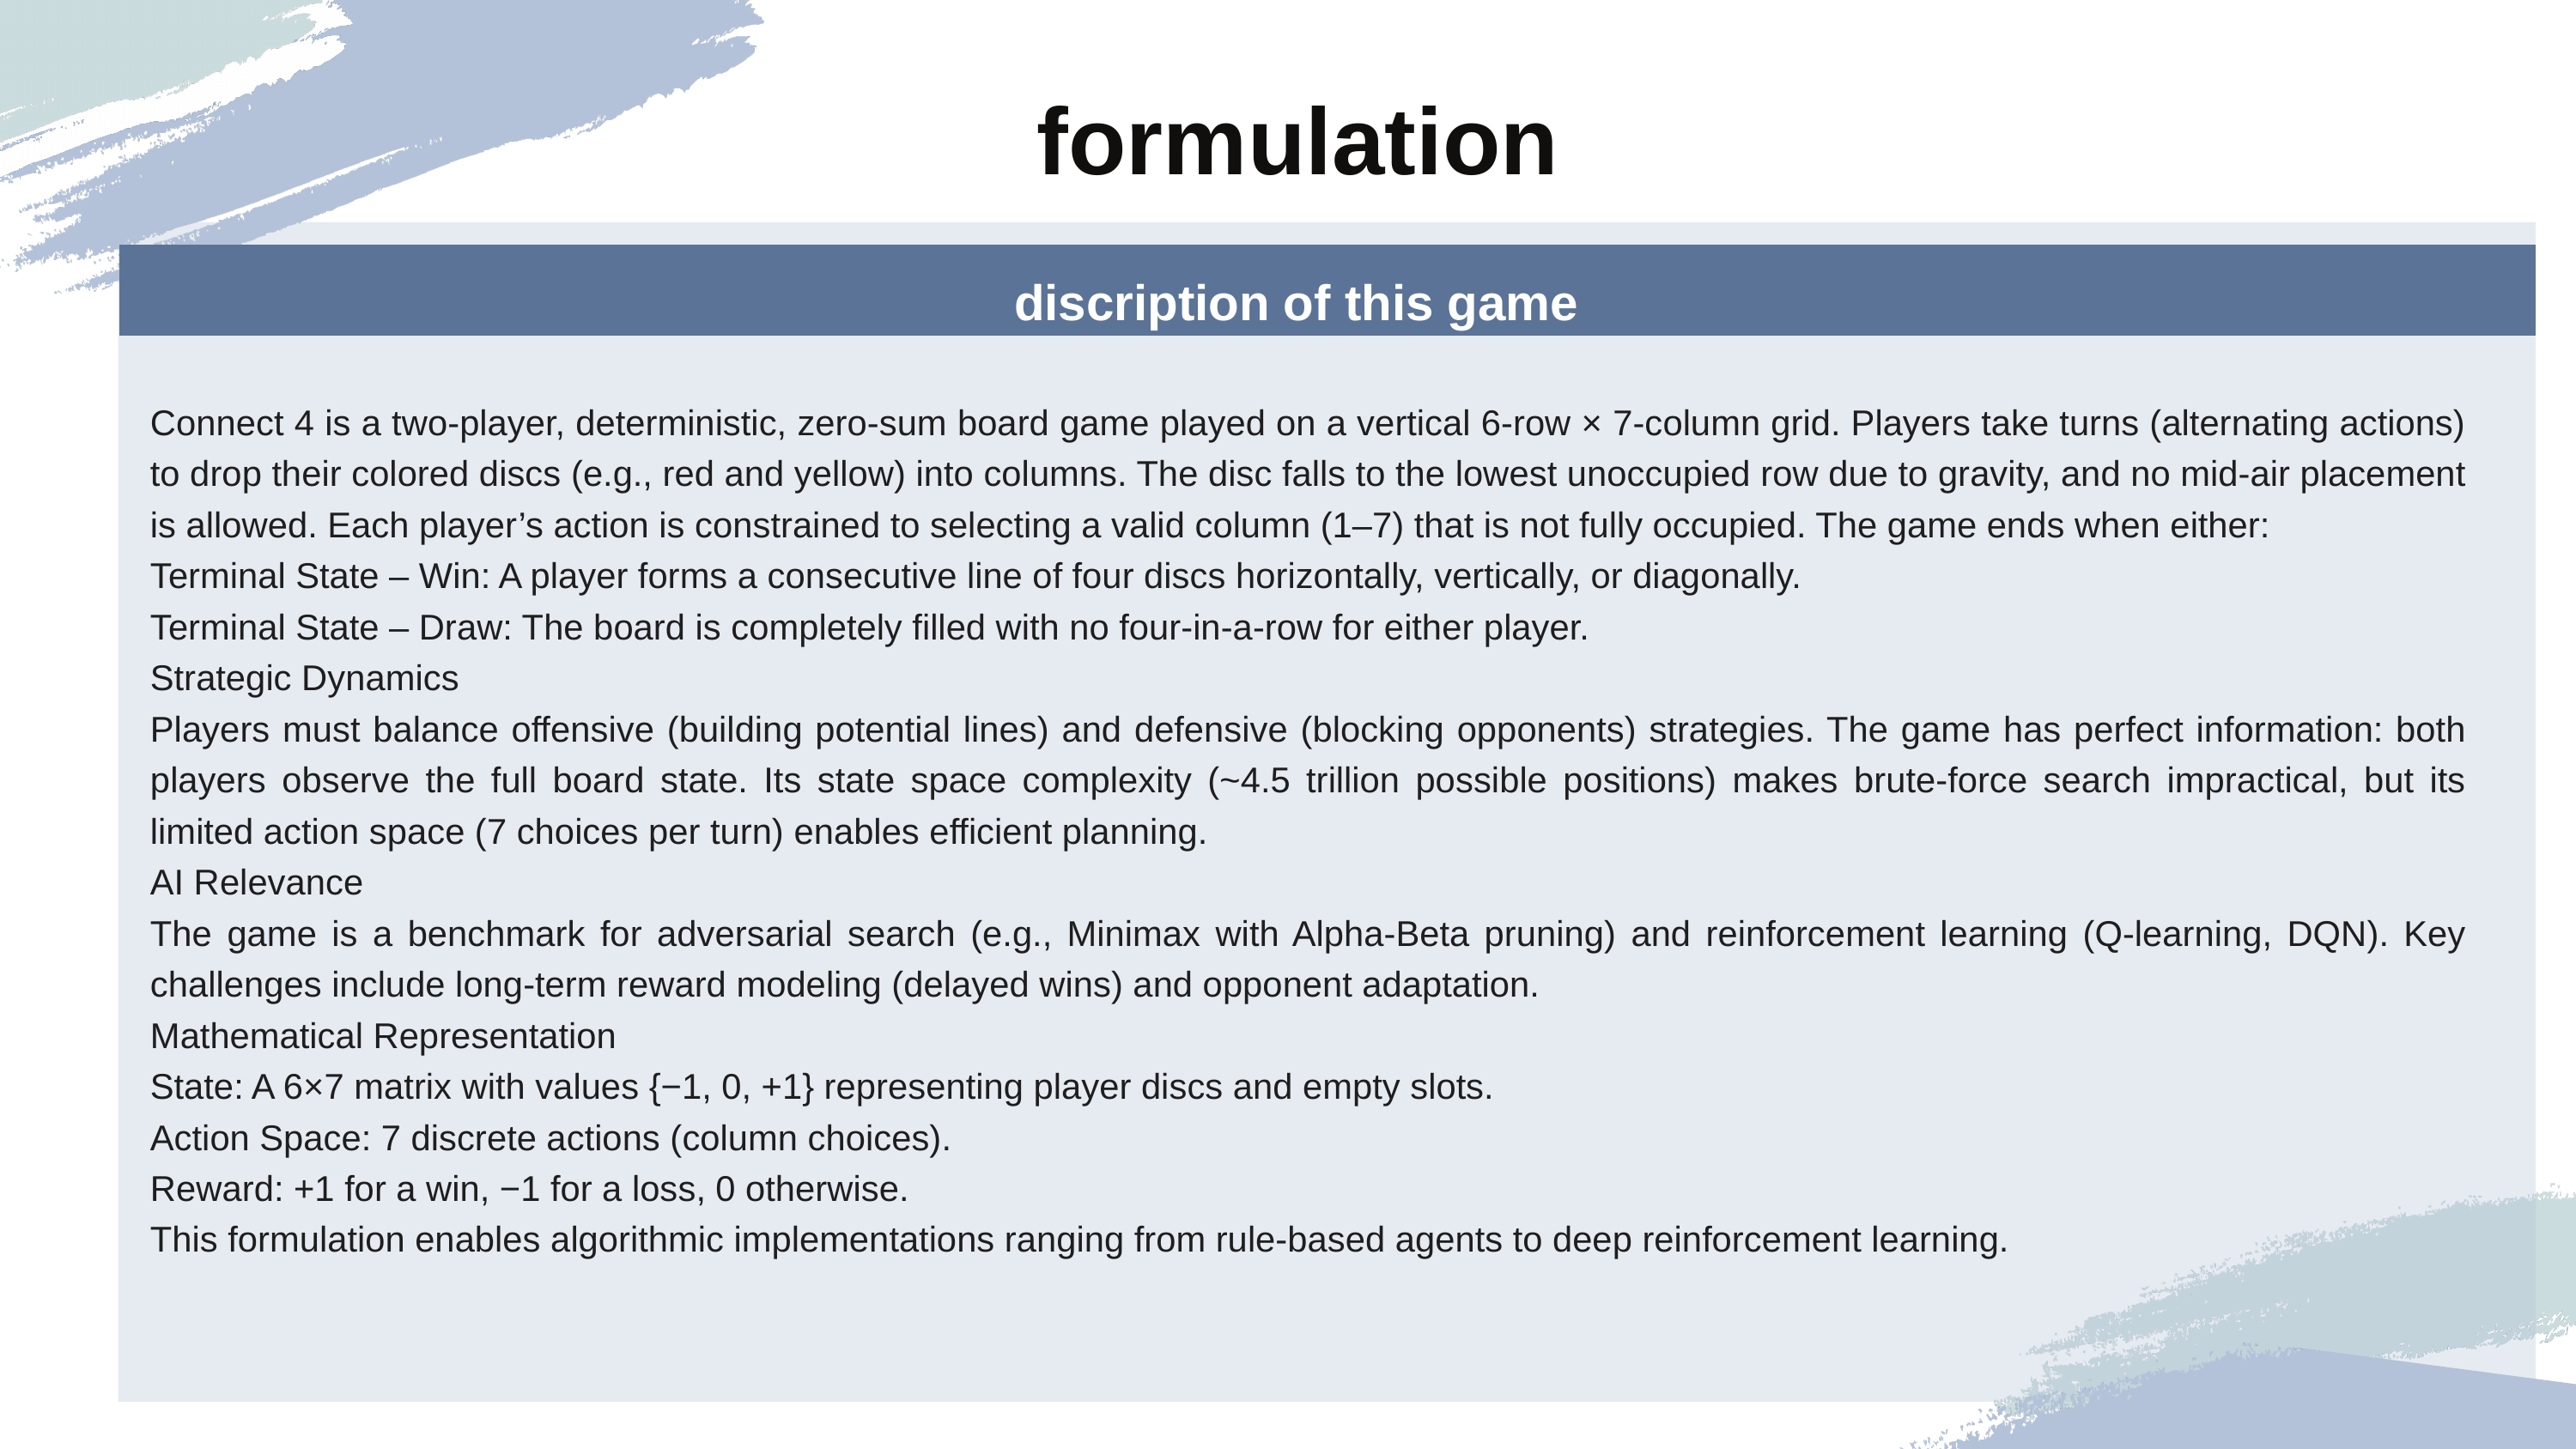

formulation

discription of this game
Connect 4 is a two-player, deterministic, zero-sum board game played on a vertical 6-row × 7-column grid. Players take turns (alternating actions) to drop their colored discs (e.g., red and yellow) into columns. The disc falls to the lowest unoccupied row due to gravity, and no mid-air placement is allowed. Each player’s action is constrained to selecting a valid column (1–7) that is not fully occupied. The game ends when either:
Terminal State – Win: A player forms a consecutive line of four discs horizontally, vertically, or diagonally.
Terminal State – Draw: The board is completely filled with no four-in-a-row for either player.
Strategic Dynamics
Players must balance offensive (building potential lines) and defensive (blocking opponents) strategies. The game has perfect information: both players observe the full board state. Its state space complexity (~4.5 trillion possible positions) makes brute-force search impractical, but its limited action space (7 choices per turn) enables efficient planning.
AI Relevance
The game is a benchmark for adversarial search (e.g., Minimax with Alpha-Beta pruning) and reinforcement learning (Q-learning, DQN). Key challenges include long-term reward modeling (delayed wins) and opponent adaptation.
Mathematical Representation
State: A 6×7 matrix with values {−1, 0, +1} representing player discs and empty slots.
Action Space: 7 discrete actions (column choices).
Reward: +1 for a win, −1 for a loss, 0 otherwise.
This formulation enables algorithmic implementations ranging from rule-based agents to deep reinforcement learning.